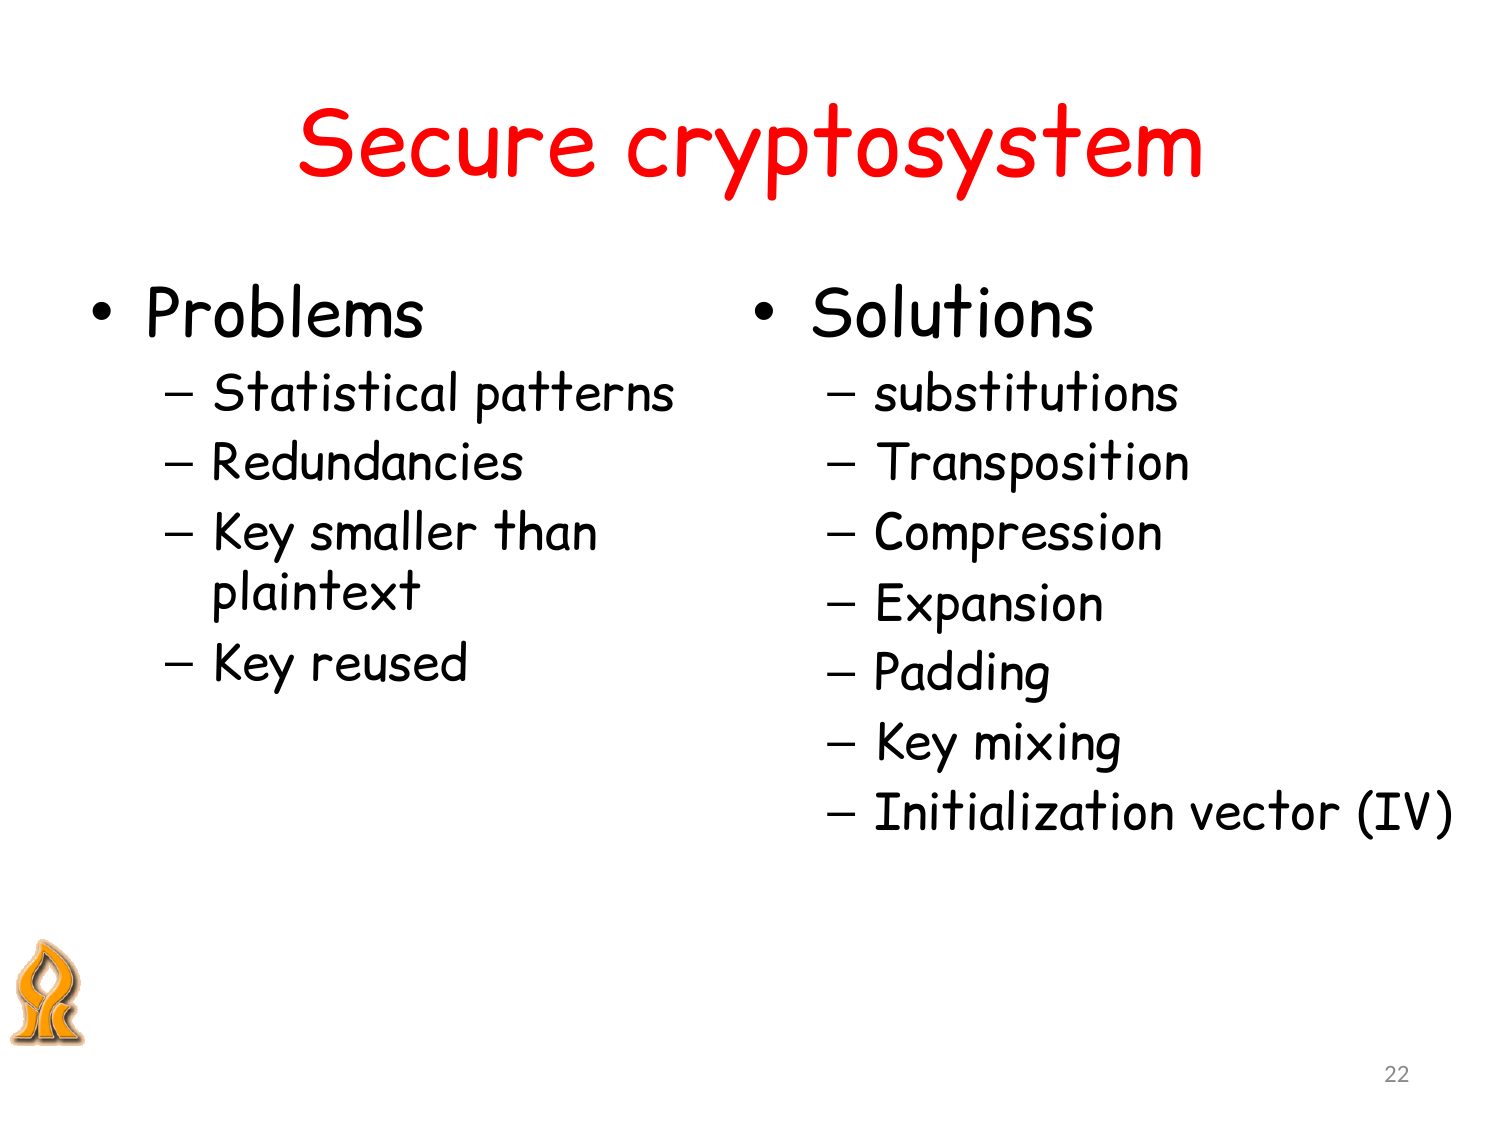

# Secure cryptosystem
Problems
Statistical patterns
Redundancies
Key smaller than plaintext
Key reused
Solutions
substitutions
Transposition
Compression
Expansion
Padding
Key mixing
Initialization vector (IV)
22